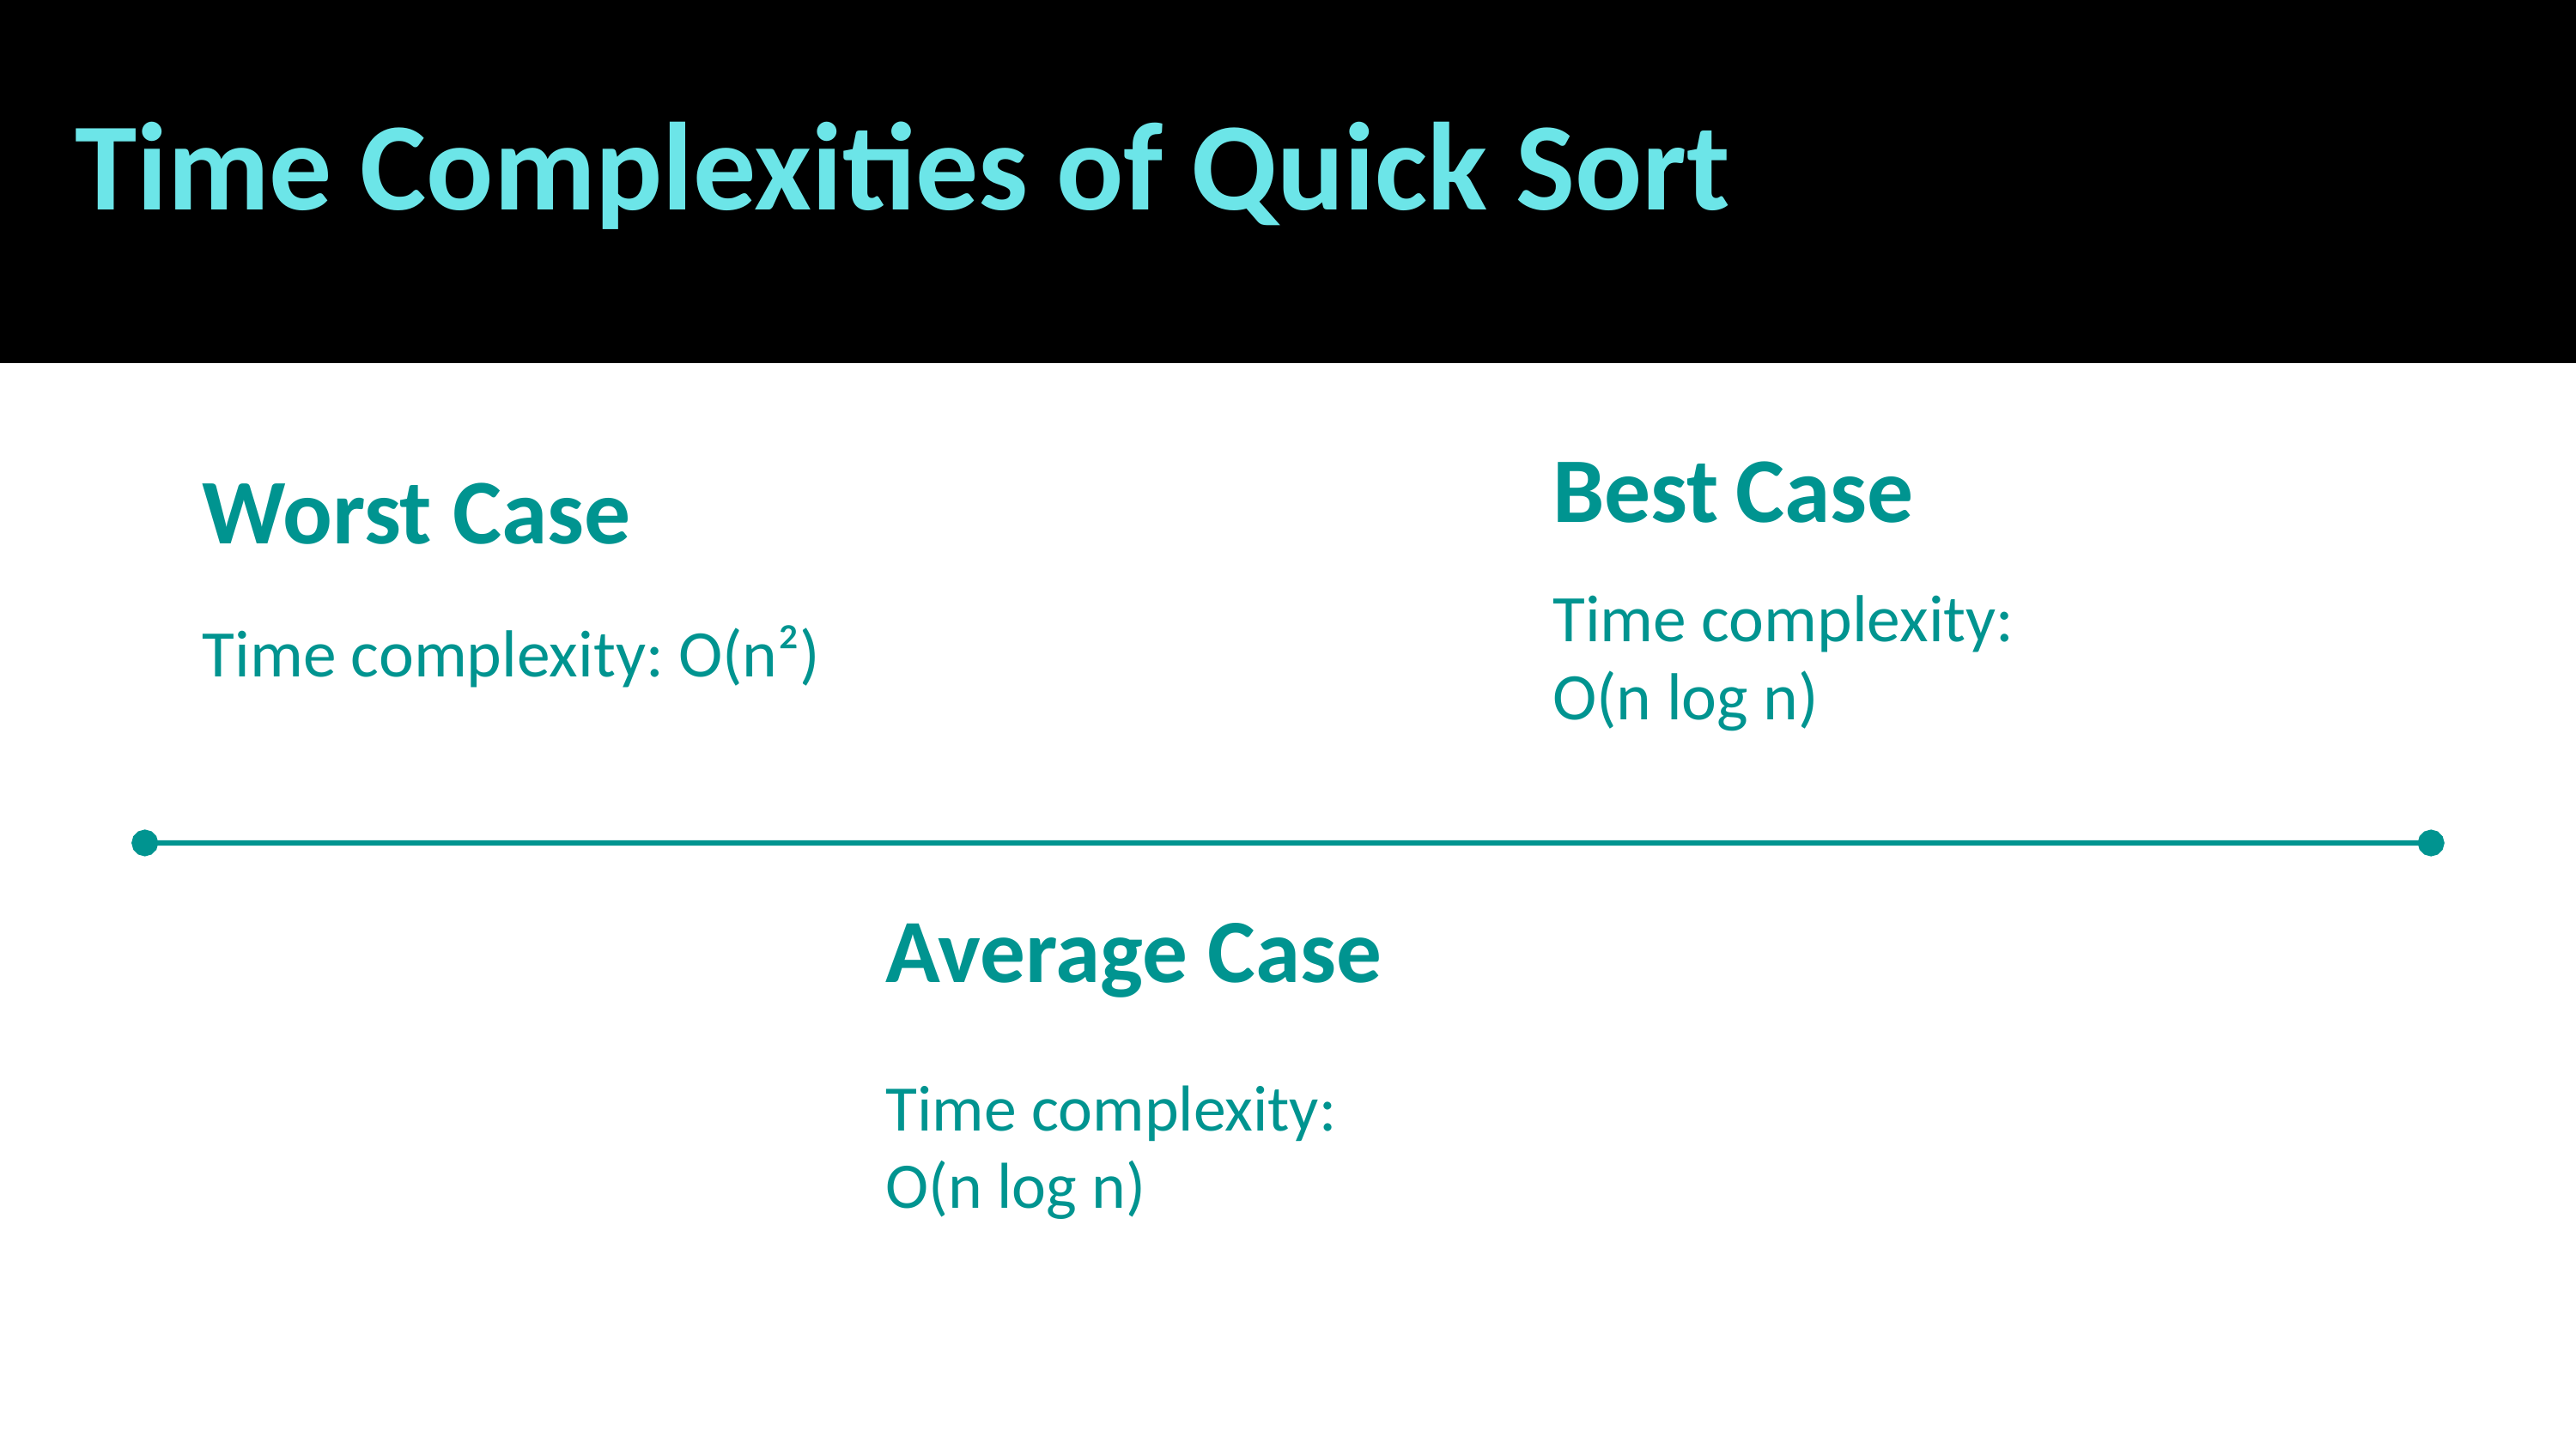

Time Complexities of Quick Sort
Worst Case
Time complexity: O(n²)

Best Case
Time complexity:
O(n log n)

Average Case
Time complexity:
O(n log n)